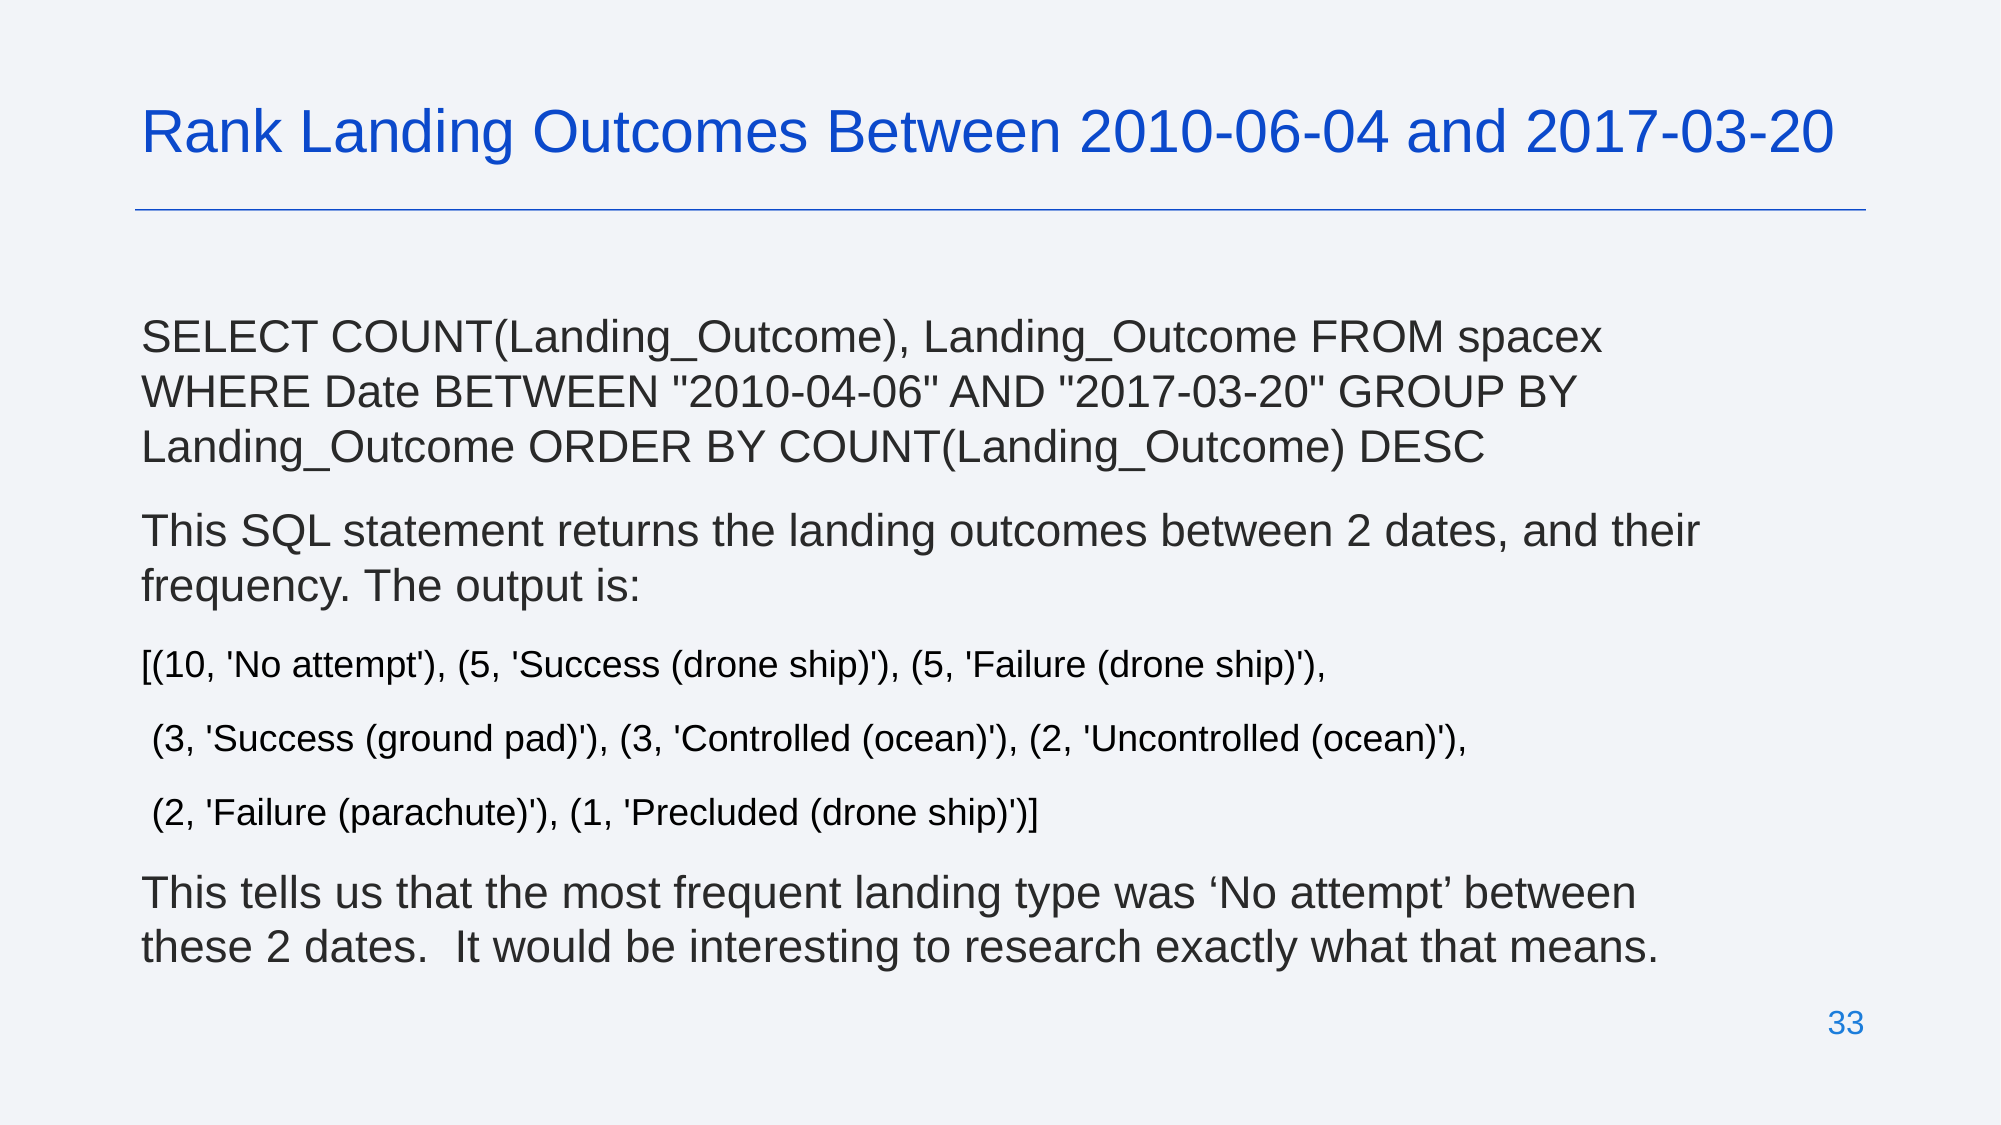

Rank Landing Outcomes Between 2010-06-04 and 2017-03-20
SELECT COUNT(Landing_Outcome), Landing_Outcome FROM spacex WHERE Date BETWEEN "2010-04-06" AND "2017-03-20" GROUP BY Landing_Outcome ORDER BY COUNT(Landing_Outcome) DESC
This SQL statement returns the landing outcomes between 2 dates, and their frequency. The output is:
[(10, 'No attempt'), (5, 'Success (drone ship)'), (5, 'Failure (drone ship)'),
 (3, 'Success (ground pad)'), (3, 'Controlled (ocean)'), (2, 'Uncontrolled (ocean)'),
 (2, 'Failure (parachute)'), (1, 'Precluded (drone ship)')]
This tells us that the most frequent landing type was ‘No attempt’ between these 2 dates.  It would be interesting to research exactly what that means.
33